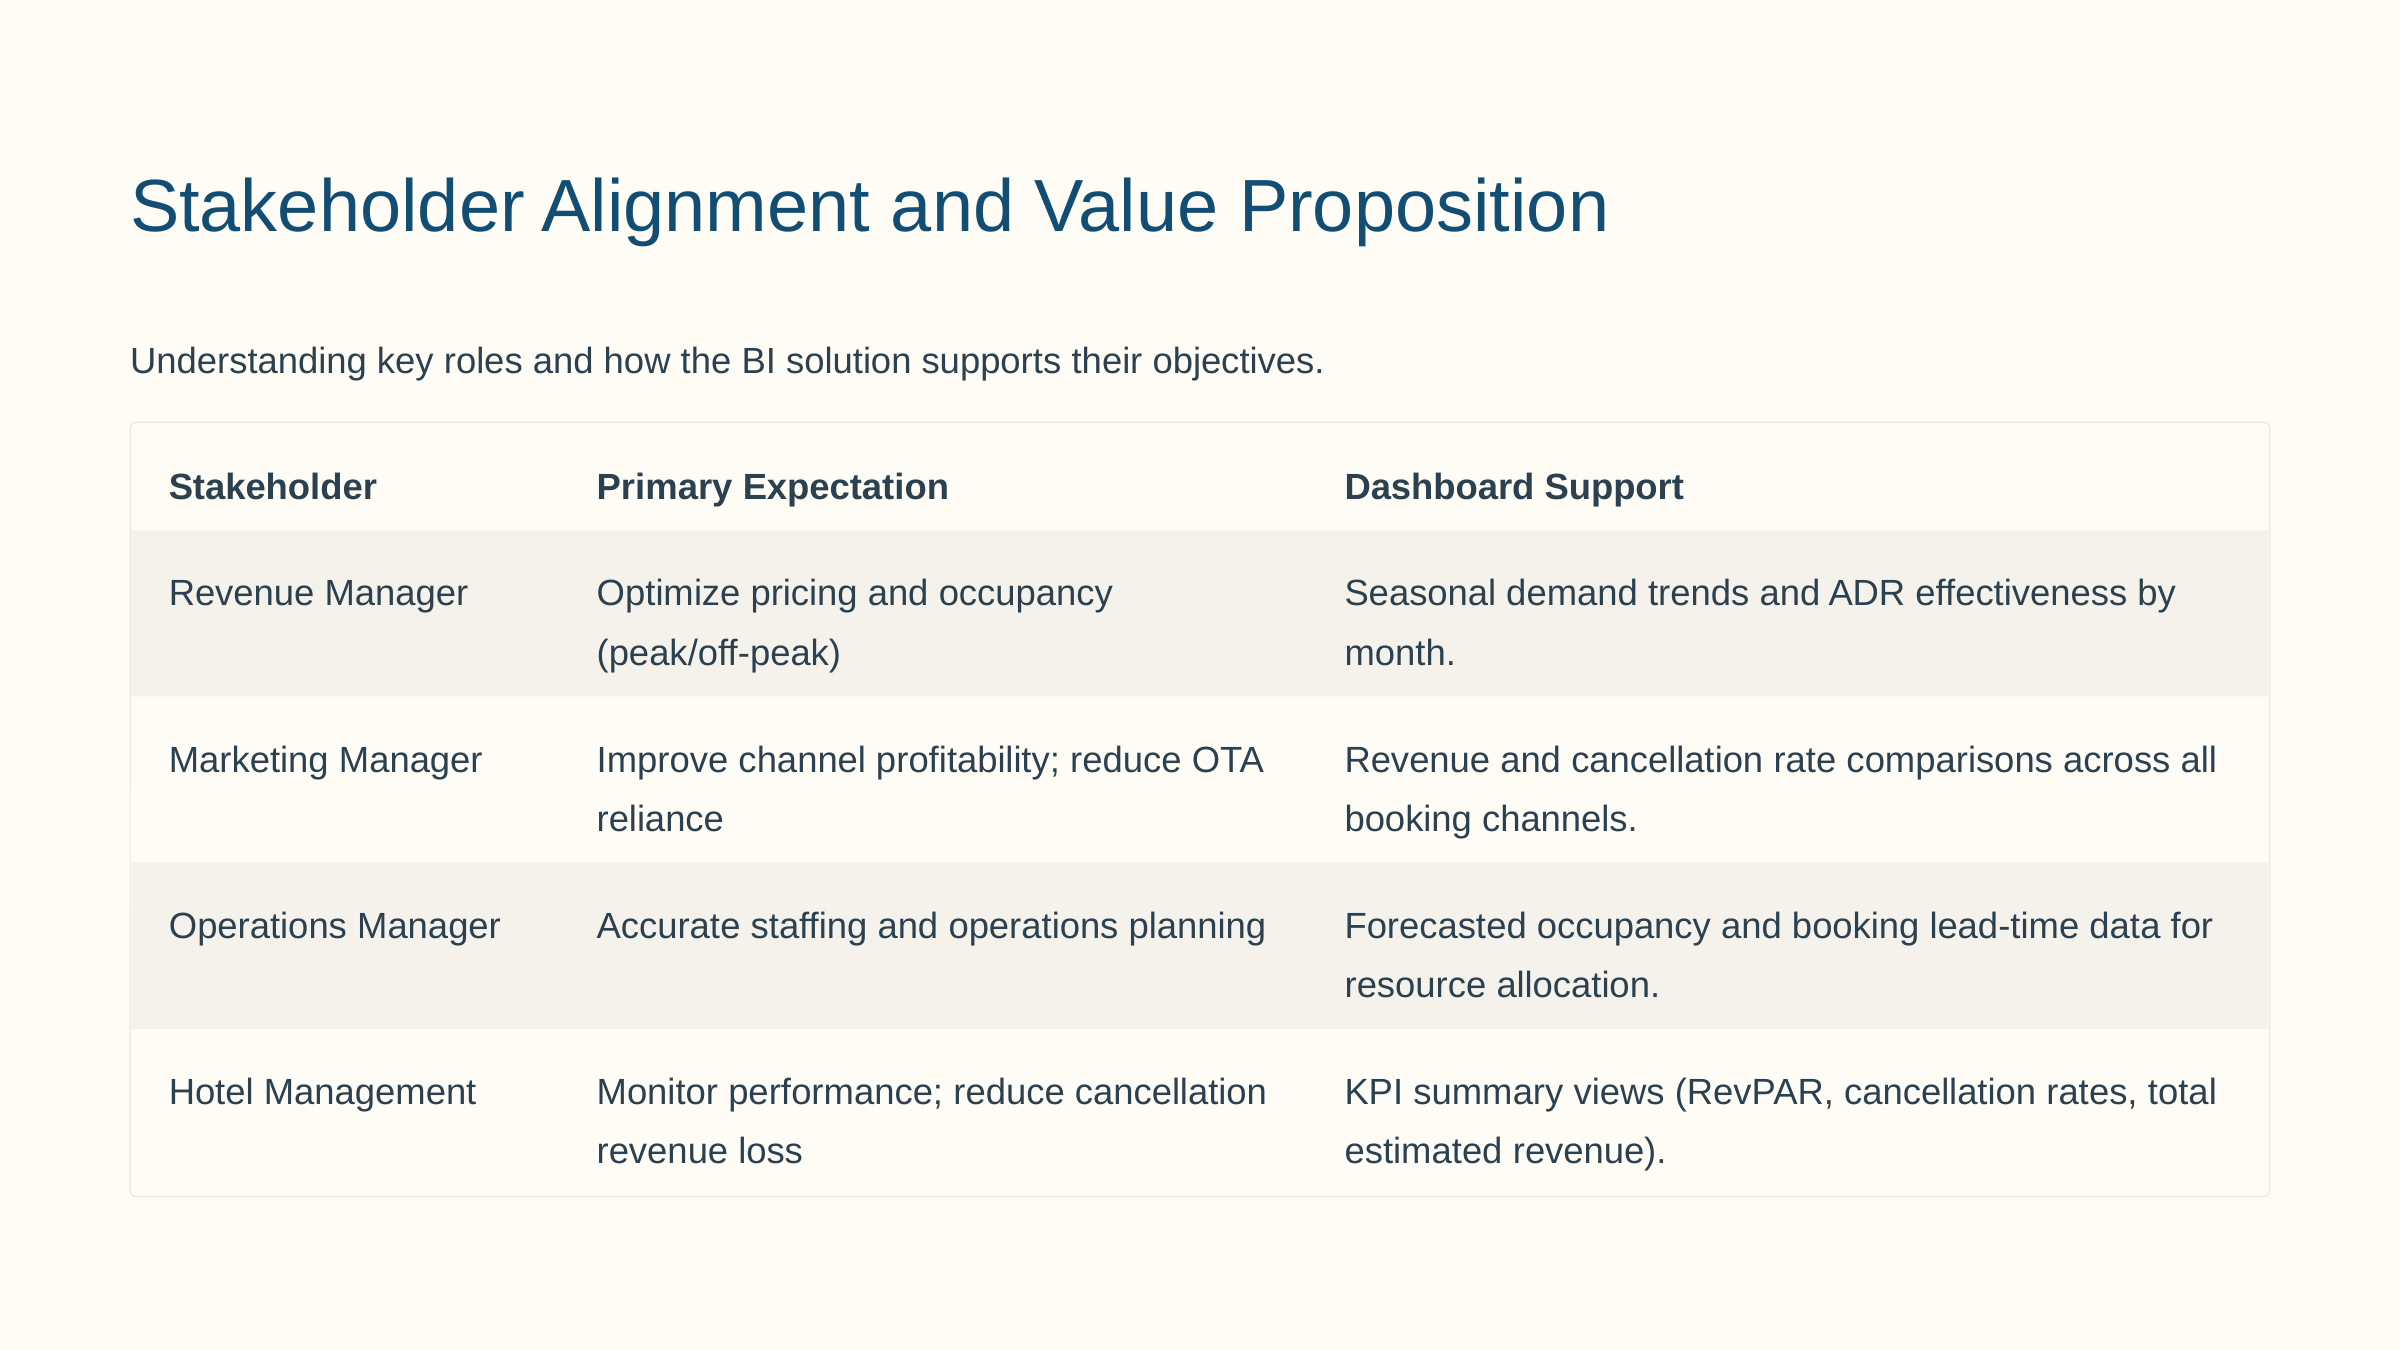

Stakeholder Alignment and Value Proposition
Understanding key roles and how the BI solution supports their objectives.

Stakeholder
Primary Expectation
Dashboard Support

Revenue Manager
Optimize pricing and occupancy (peak/off-peak)
Seasonal demand trends and ADR effectiveness by month.

Marketing Manager
Improve channel profitability; reduce OTA reliance
Revenue and cancellation rate comparisons across all booking channels.

Operations Manager
Accurate staffing and operations planning
Forecasted occupancy and booking lead-time data for resource allocation.

Hotel Management
Monitor performance; reduce cancellation revenue loss
KPI summary views (RevPAR, cancellation rates, total estimated revenue).